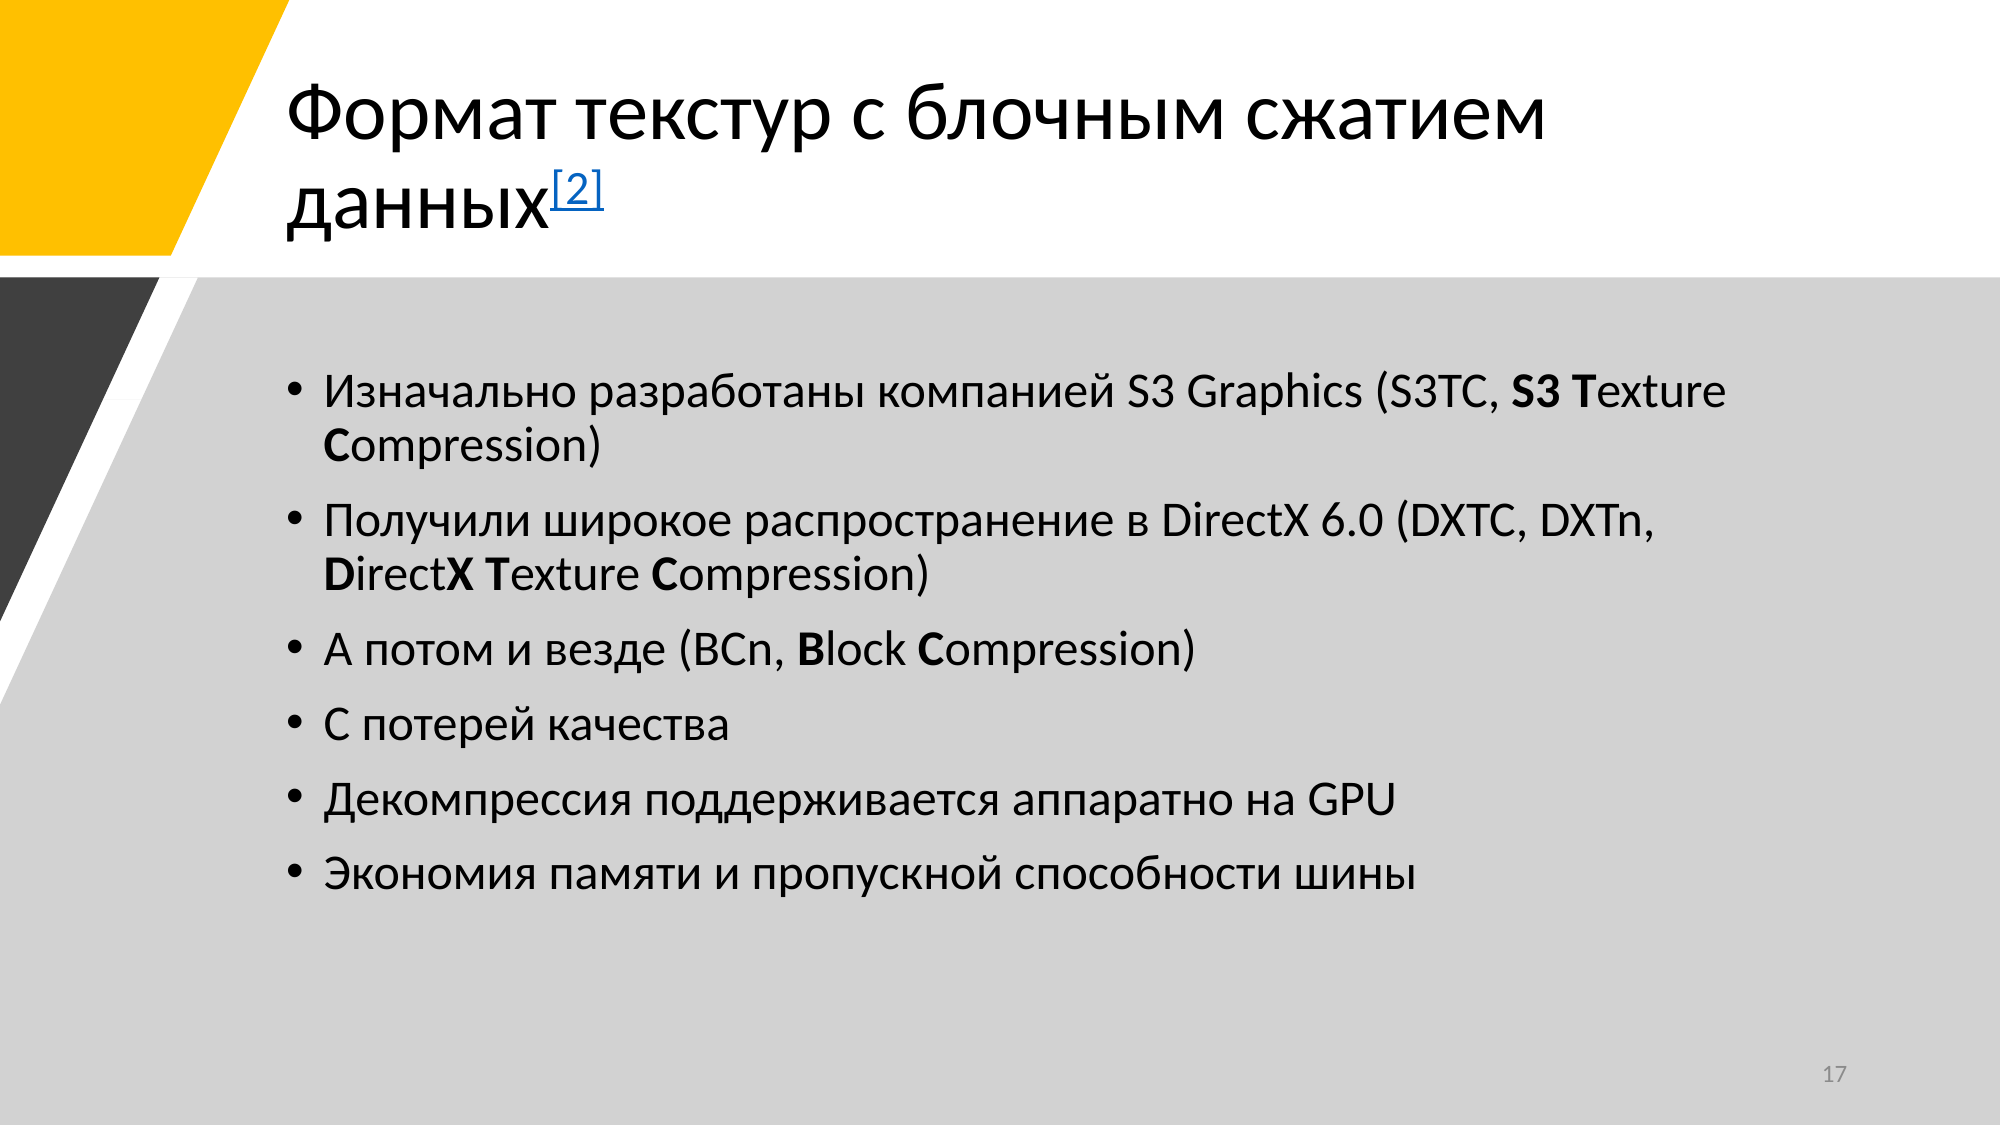

# Формат текстур с блочным сжатием данных[2]

Изначально разработаны компанией S3 Graphics (S3TC, S3 Texture Compression)
Получили широкое распространение в DirectX 6.0 (DXTC, DXTn, DirectX Texture Compression)
А потом и везде (BCn, Block Compression)
С потерей качества
Декомпрессия поддерживается аппаратно на GPU
Экономия памяти и пропускной способности шины
17